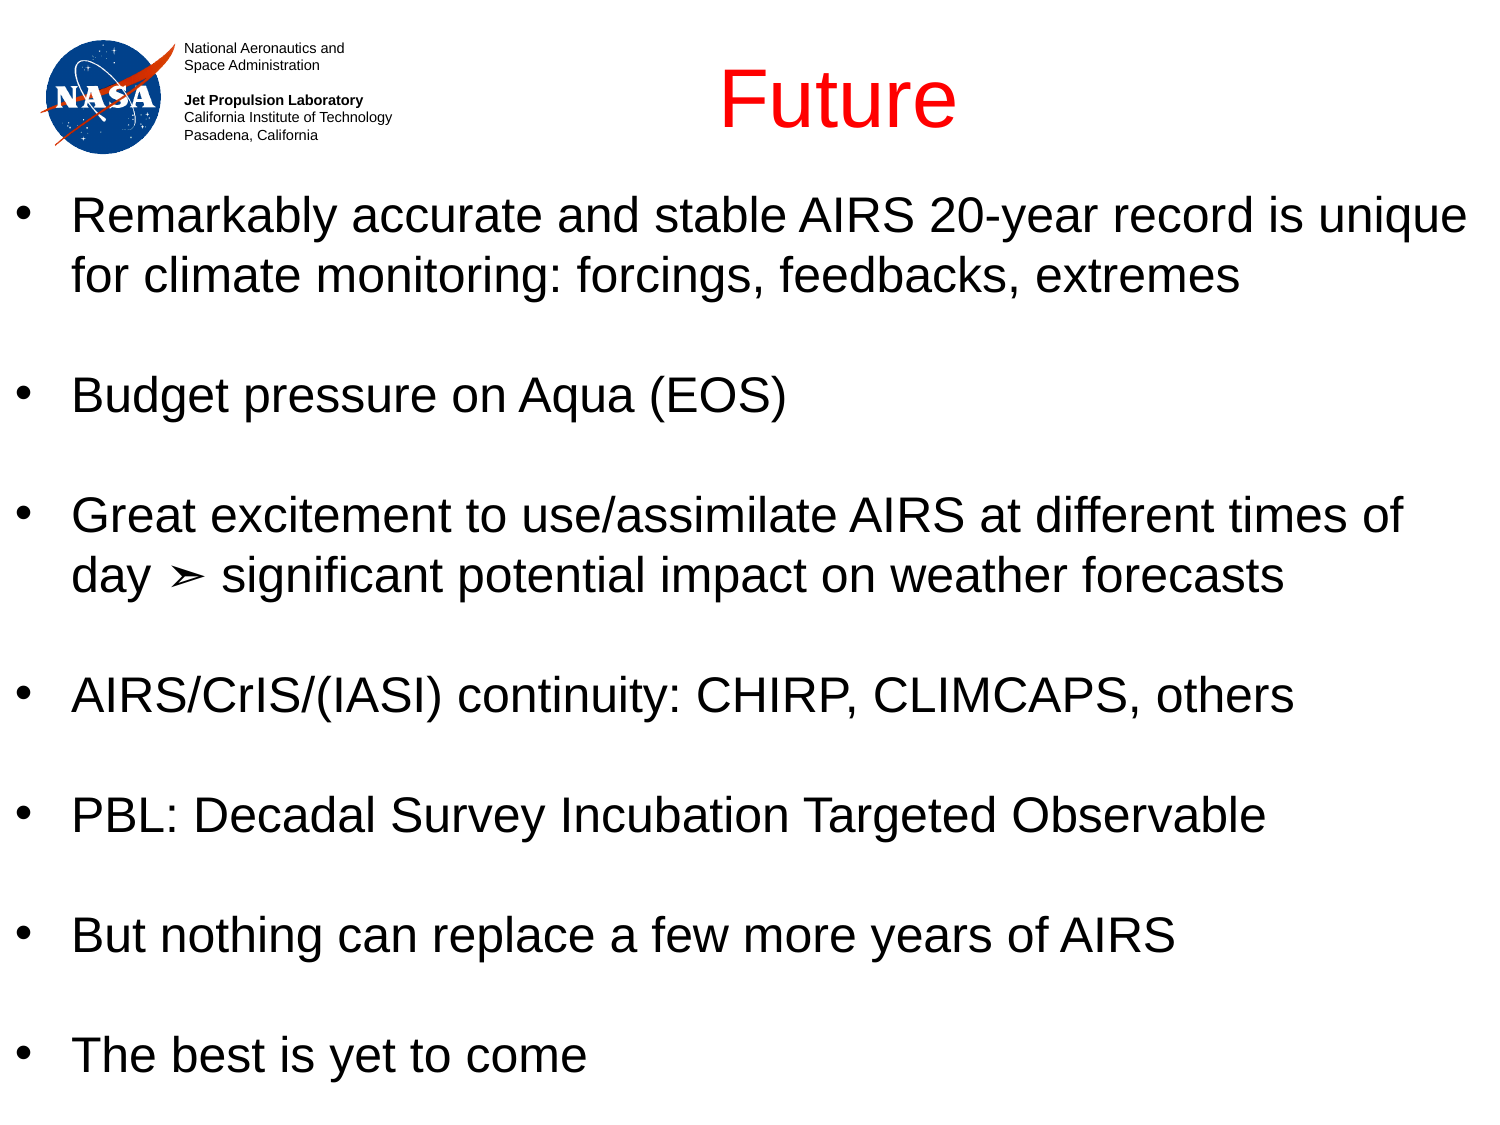

# Future

Remarkably accurate and stable AIRS 20-year record is unique for climate monitoring: forcings, feedbacks, extremes

Budget pressure on Aqua (EOS)

Great excitement to use/assimilate AIRS at different times of day ➣ significant potential impact on weather forecasts

AIRS/CrIS/(IASI) continuity: CHIRP, CLIMCAPS, others

PBL: Decadal Survey Incubation Targeted Observable

But nothing can replace a few more years of AIRS

The best is yet to come